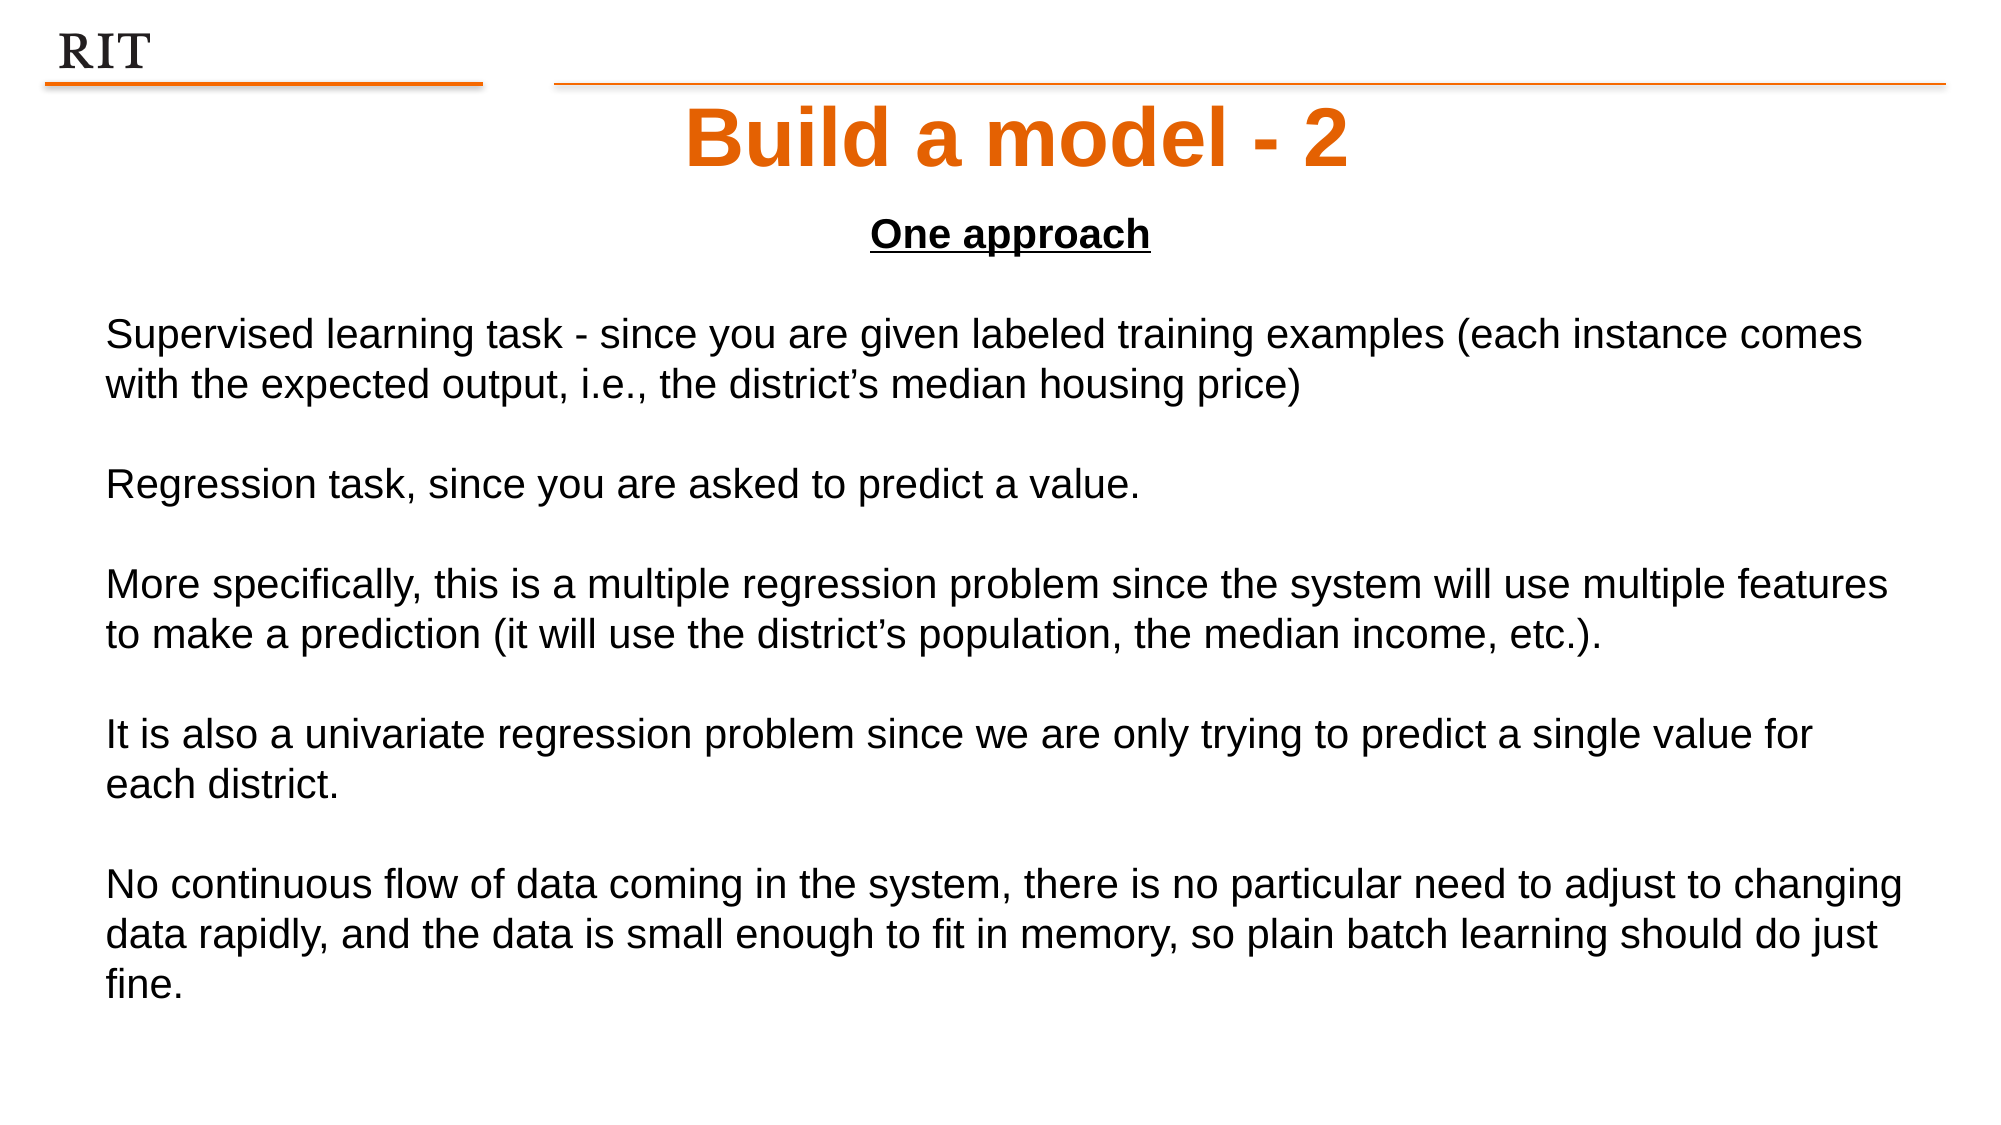

Build a model - 2
One approach

Supervised learning task - since you are given labeled training examples (each instance comes with the expected output, i.e., the district’s median housing price)

Regression task, since you are asked to predict a value.

More specifically, this is a multiple regression problem since the system will use multiple features to make a prediction (it will use the district’s population, the median income, etc.).

It is also a univariate regression problem since we are only trying to predict a single value for each district.

No continuous flow of data coming in the system, there is no particular need to adjust to changing data rapidly, and the data is small enough to fit in memory, so plain batch learning should do just fine.